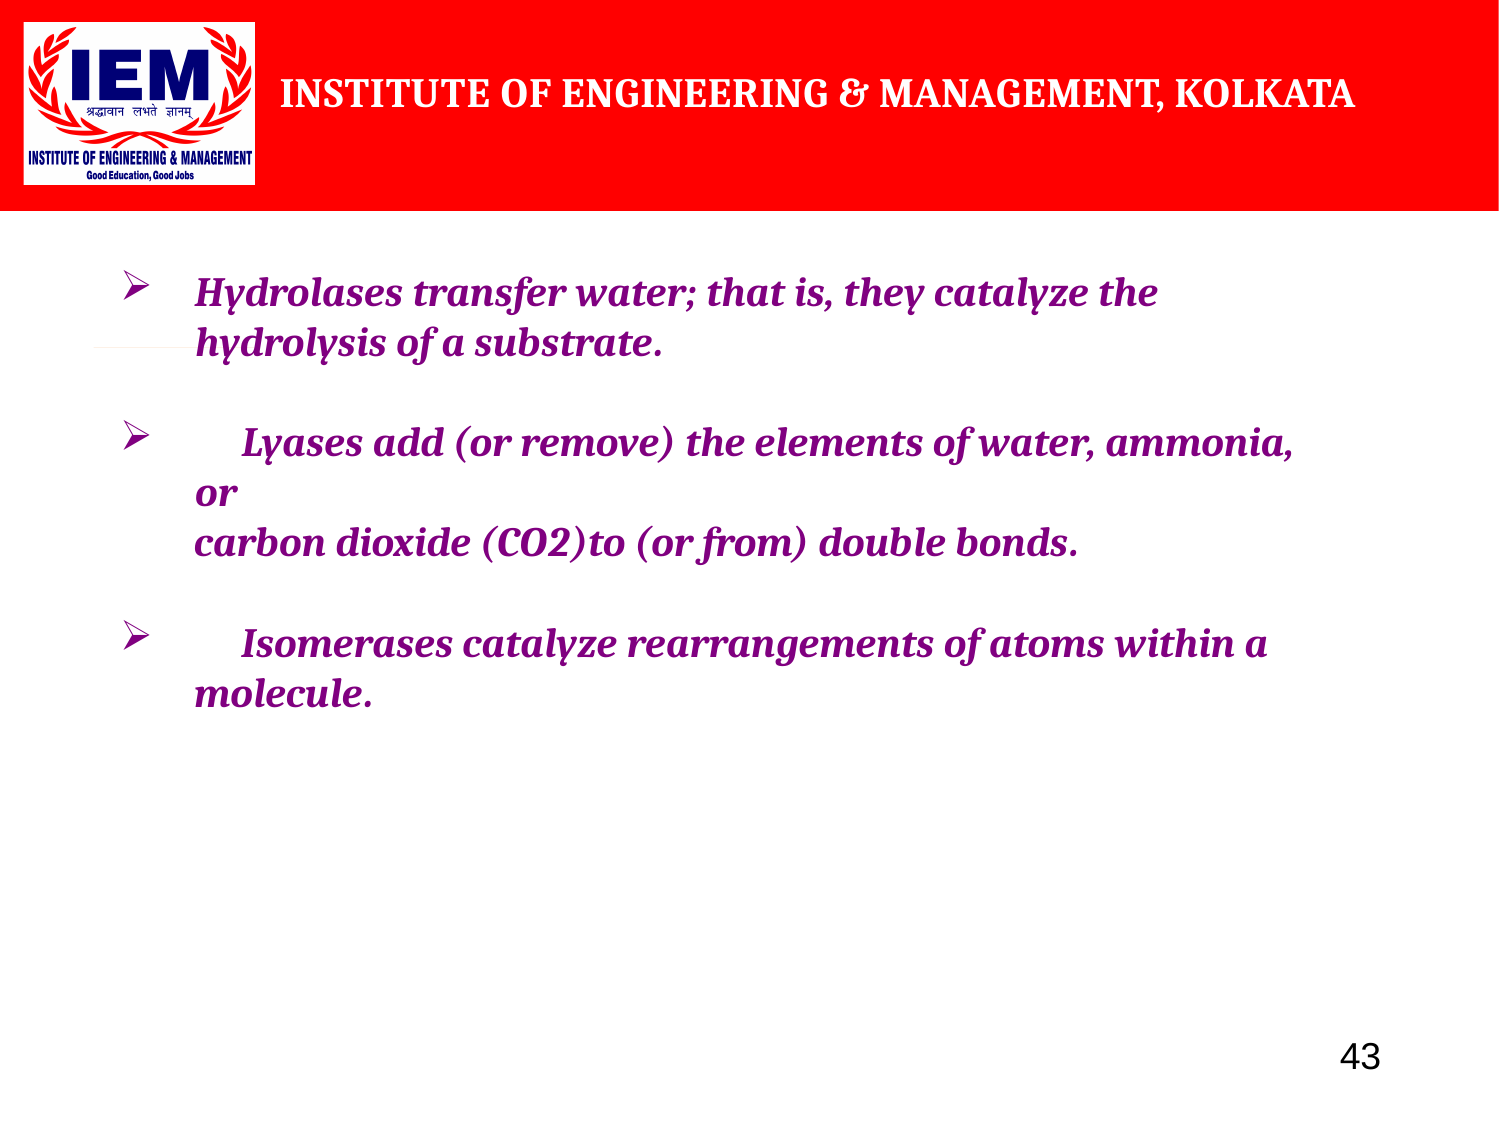

Hydrolases transfer water; that is, they catalyze the  hydrolysis of a substrate.

     Lyases add (or remove) the elements of water, ammonia, or
        carbon dioxide (CO2)to (or from) double bonds.

     Isomerases catalyze rearrangements of atoms within a
        molecule.